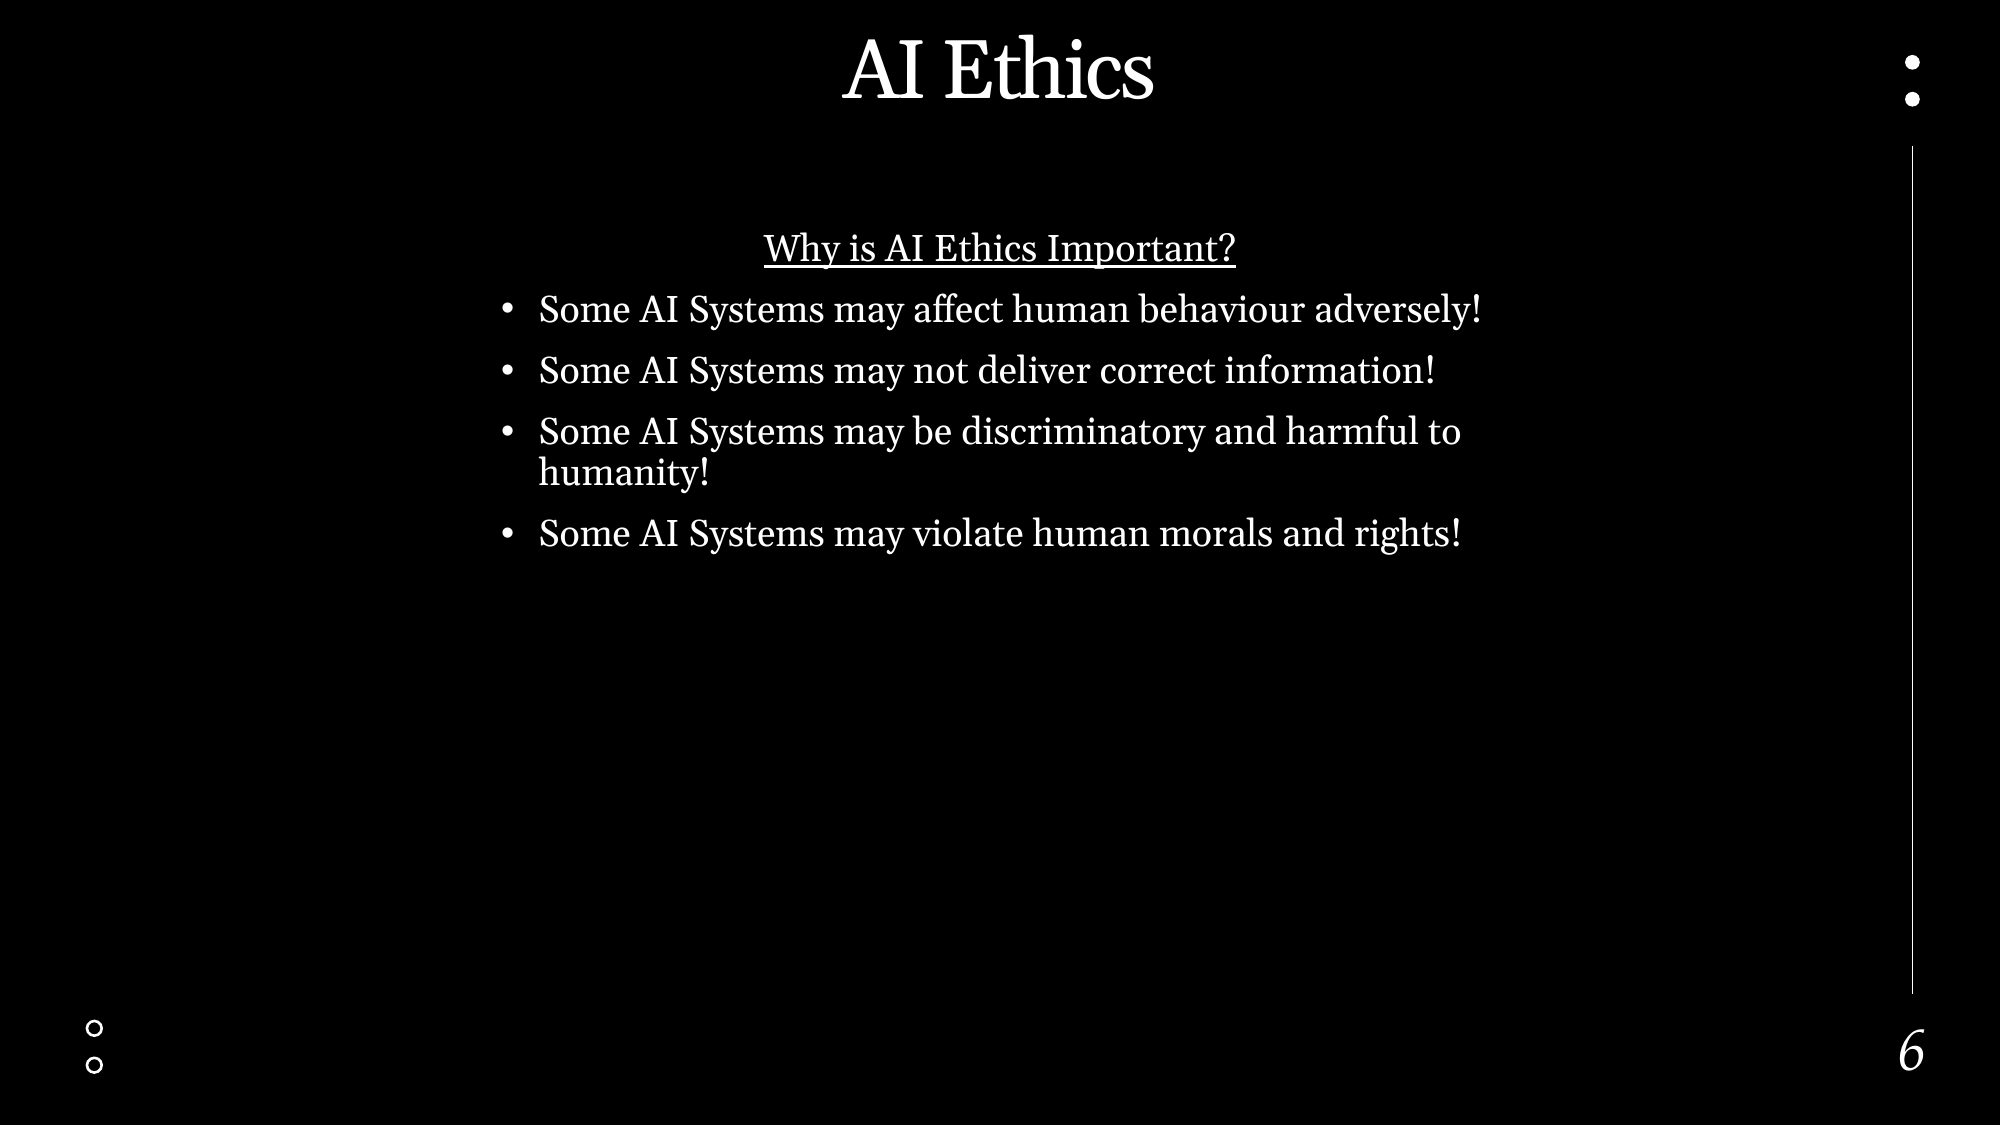

# AI Ethics
Why is AI Ethics Important?
Some AI Systems may affect human behaviour adversely!
Some AI Systems may not deliver correct information!
Some AI Systems may be discriminatory and harmful to humanity!
Some AI Systems may violate human morals and rights!
6